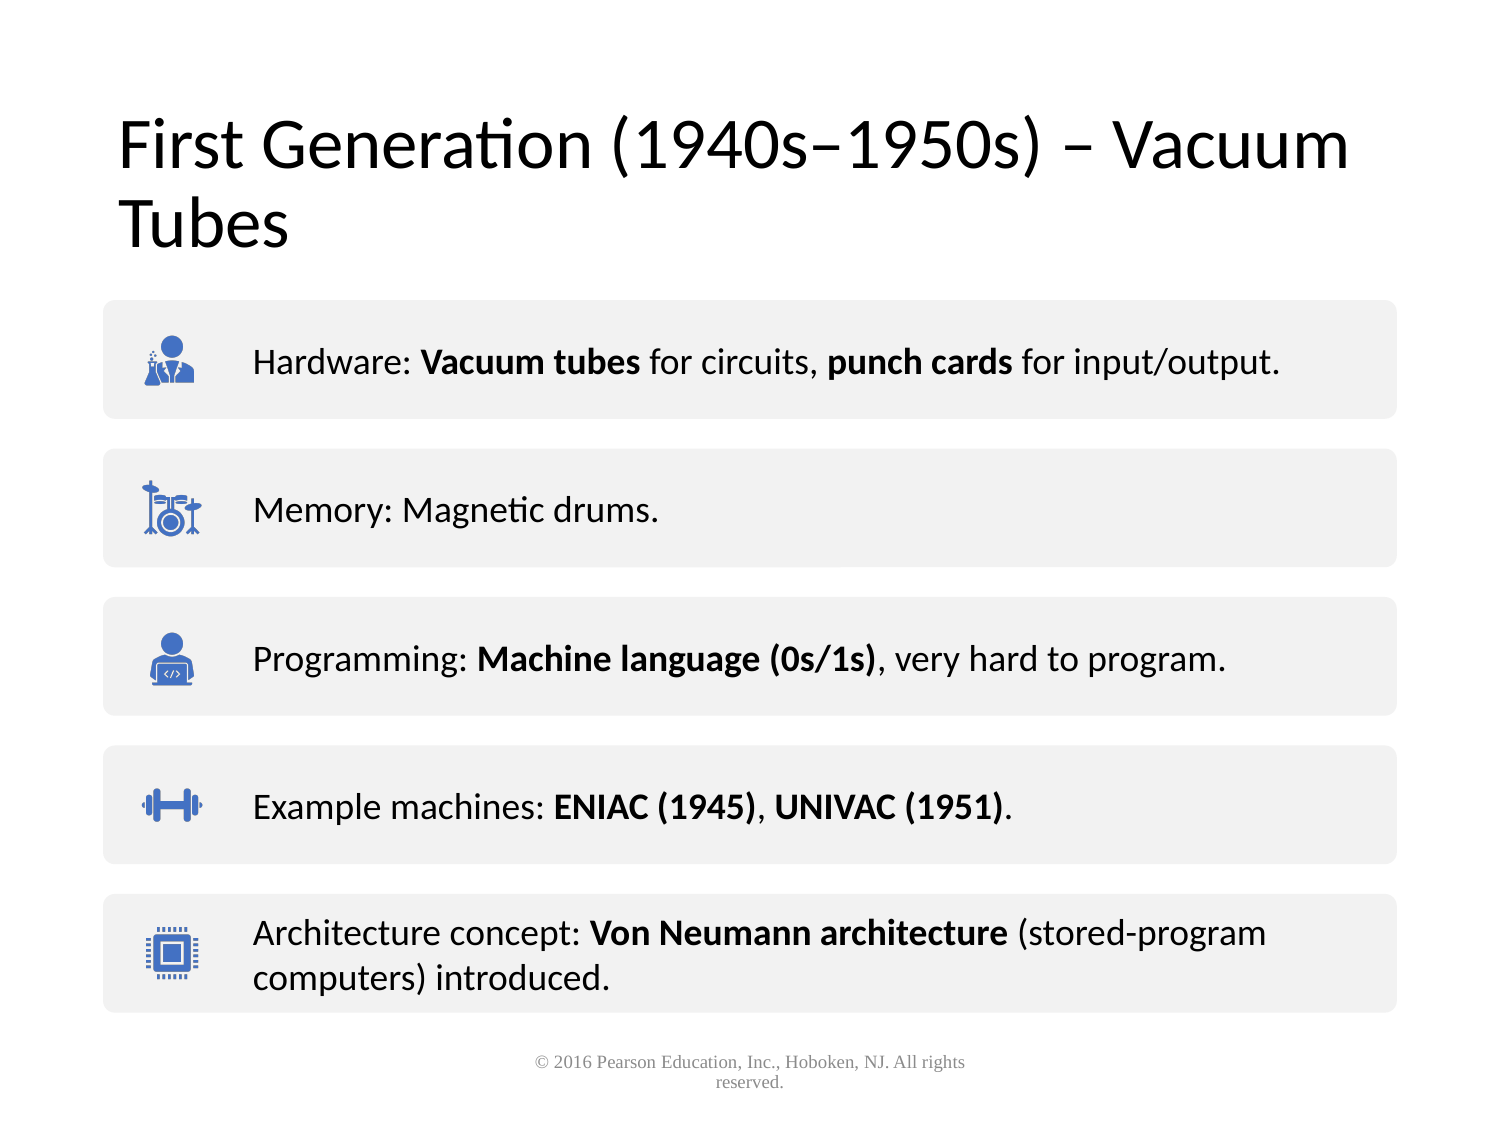

# First Generation (1940s–1950s) – Vacuum Tubes
Hardware: Vacuum tubes for circuits, punch cards for input/output.
Memory: Magnetic drums.
Programming: Machine language (0s/1s), very hard to program.
Example machines: ENIAC (1945), UNIVAC (1951).
Architecture concept: Von Neumann architecture (stored-program computers) introduced.
© 2016 Pearson Education, Inc., Hoboken, NJ. All rights reserved.